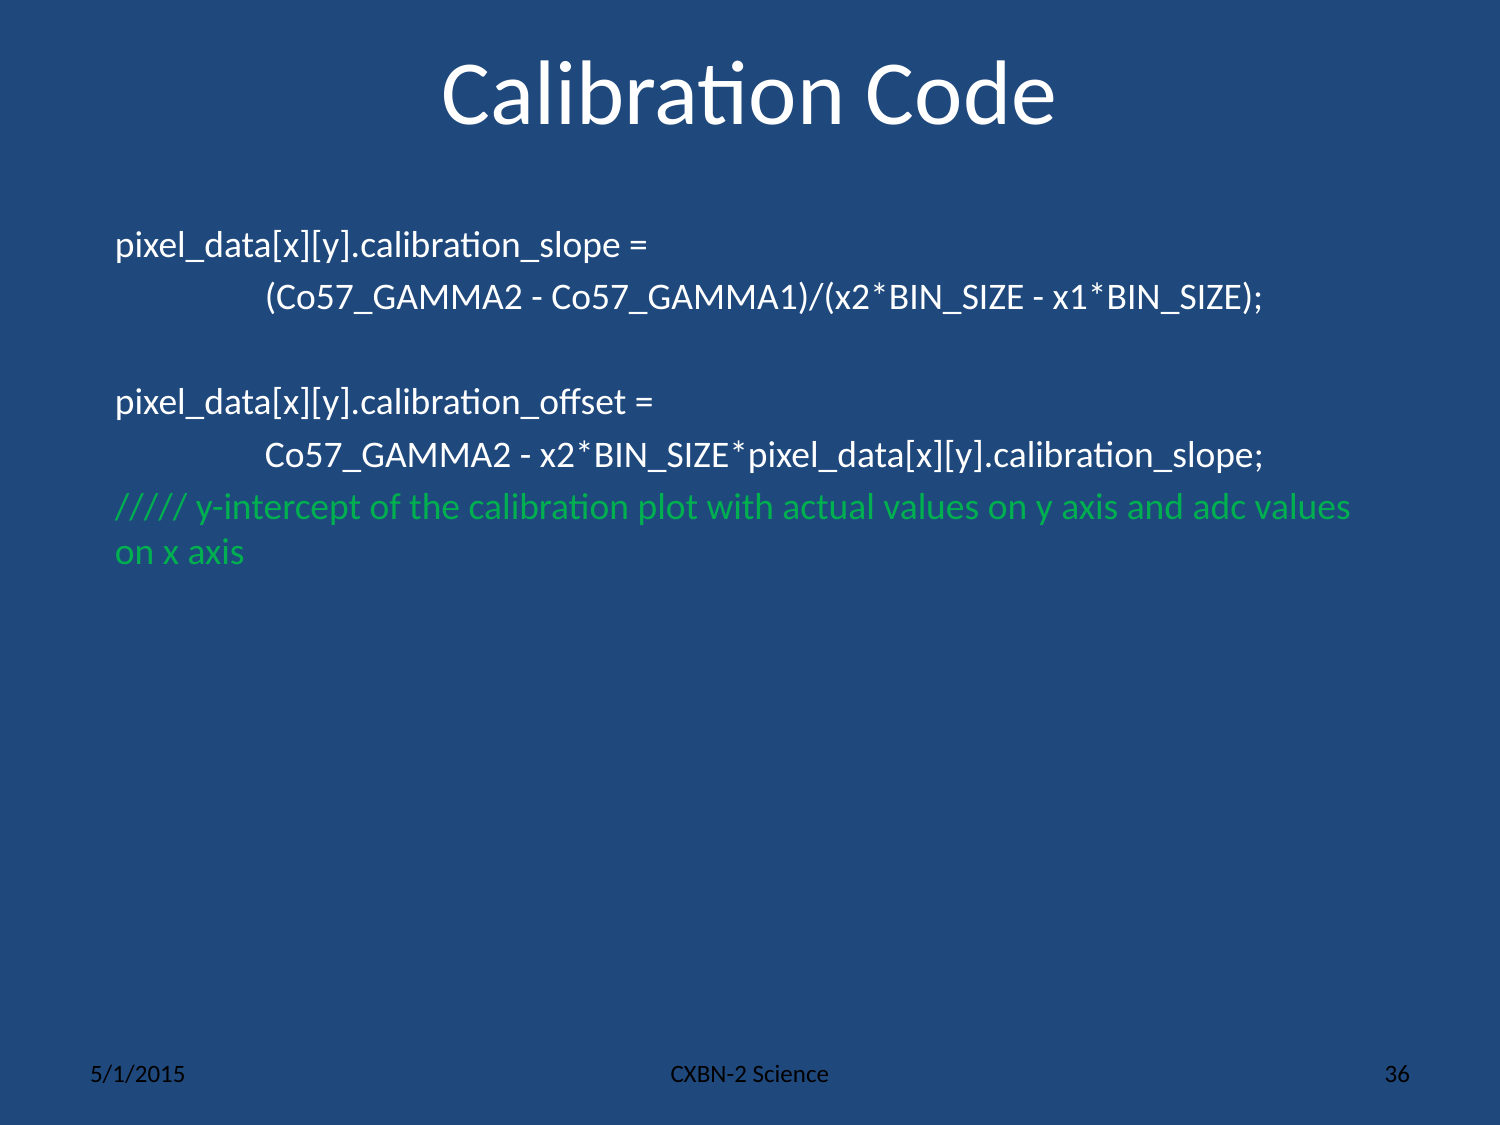

# Calibration Code
pixel_data[x][y].calibration_slope =
	(Co57_GAMMA2 - Co57_GAMMA1)/(x2*BIN_SIZE - x1*BIN_SIZE);

pixel_data[x][y].calibration_offset =
	Co57_GAMMA2 - x2*BIN_SIZE*pixel_data[x][y].calibration_slope;
///// y-intercept of the calibration plot with actual values on y axis and adc values on x axis
5/1/2015
CXBN-2 Science
36